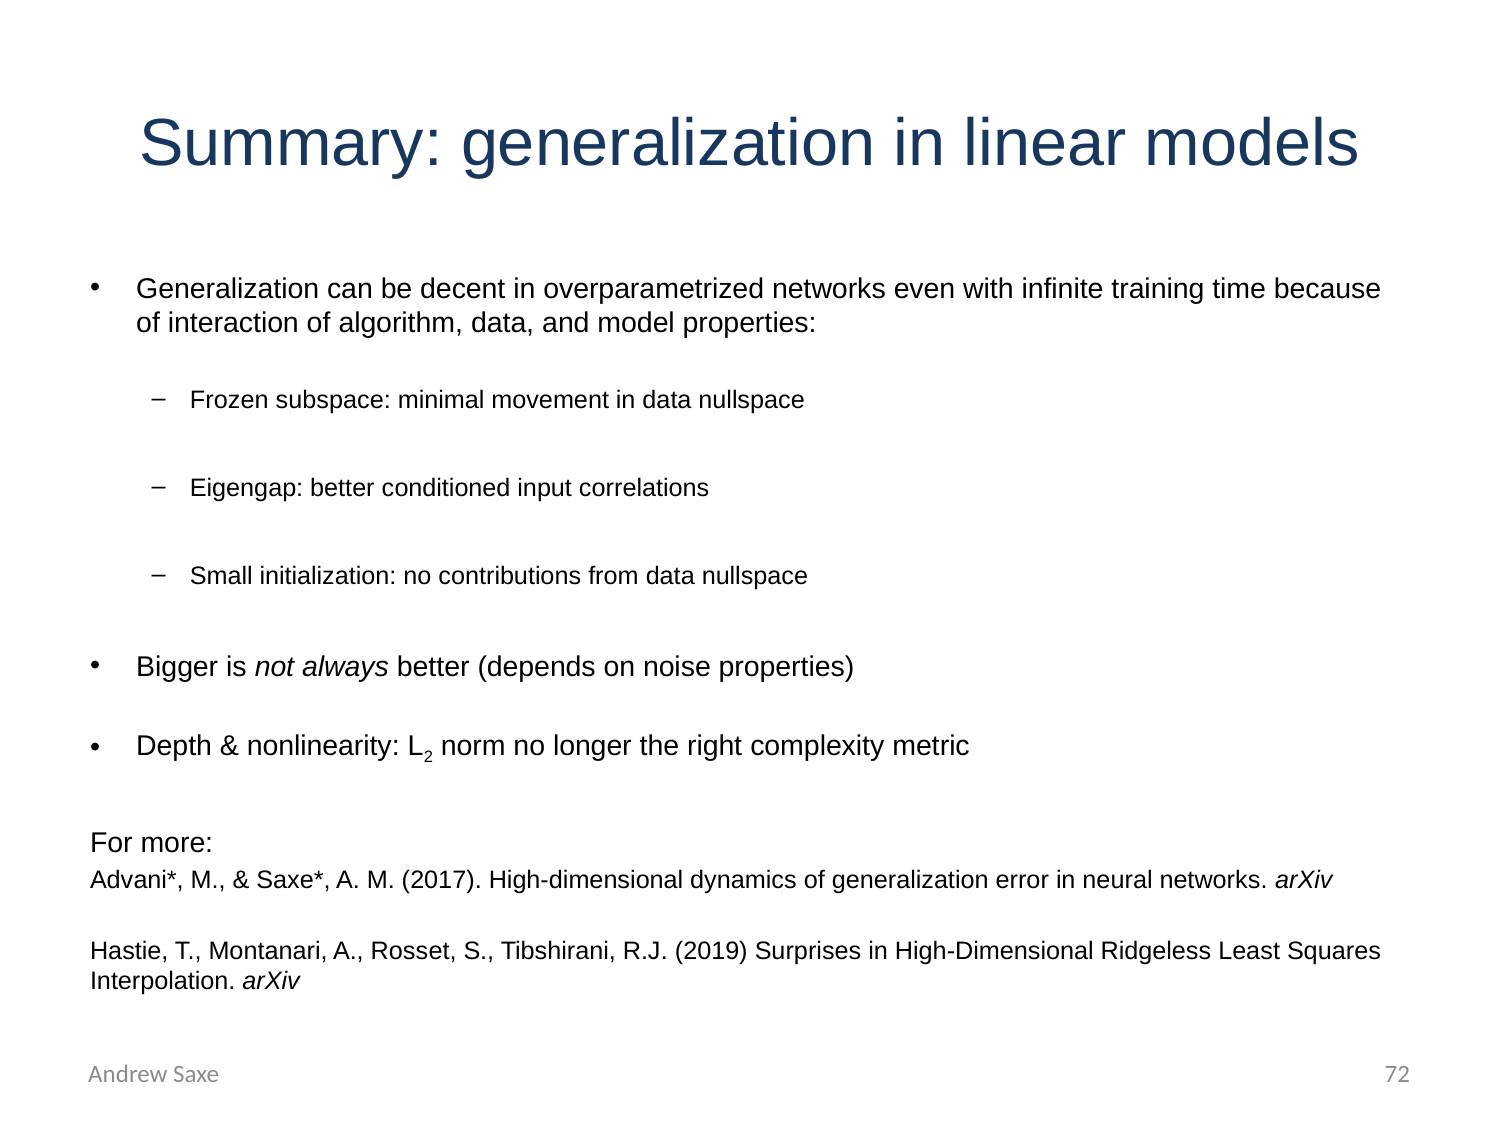

# Summary: generalization in linear models
Generalization can be decent in overparametrized networks even with infinite training time because of interaction of algorithm, data, and model properties:

Frozen subspace: minimal movement in data nullspace

Eigengap: better conditioned input correlations

Small initialization: no contributions from data nullspace

Bigger is not always better (depends on noise properties)

Depth & nonlinearity: L2 norm no longer the right complexity metric

For more:
Advani*, M., & Saxe*, A. M. (2017). High-dimensional dynamics of generalization error in neural networks. arXiv

Hastie, T., Montanari, A., Rosset, S., Tibshirani, R.J. (2019) Surprises in High-Dimensional Ridgeless Least Squares Interpolation. arXiv
Andrew Saxe
72